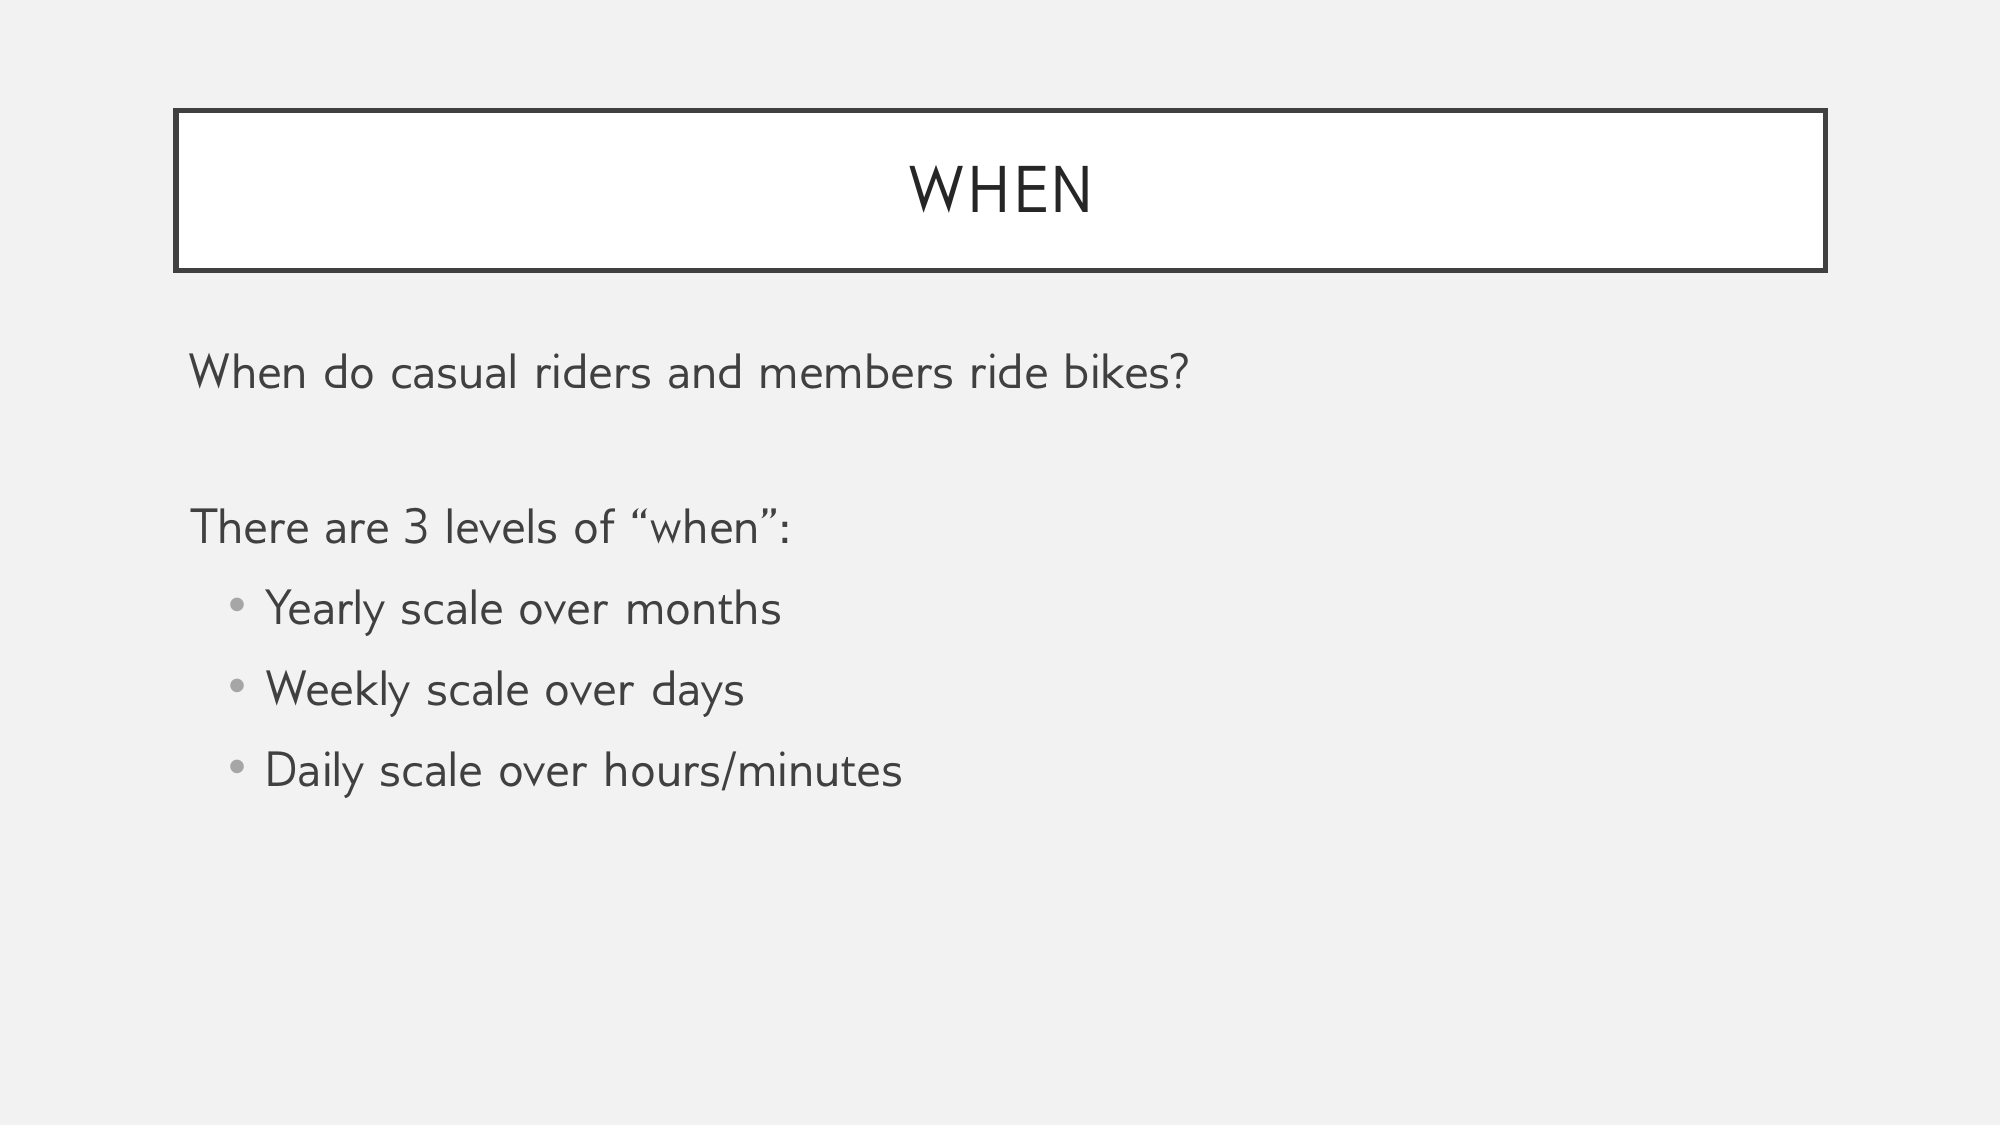

# When
When do casual riders and members ride bikes?

There are 3 levels of “when”:
Yearly scale over months
Weekly scale over days
Daily scale over hours/minutes